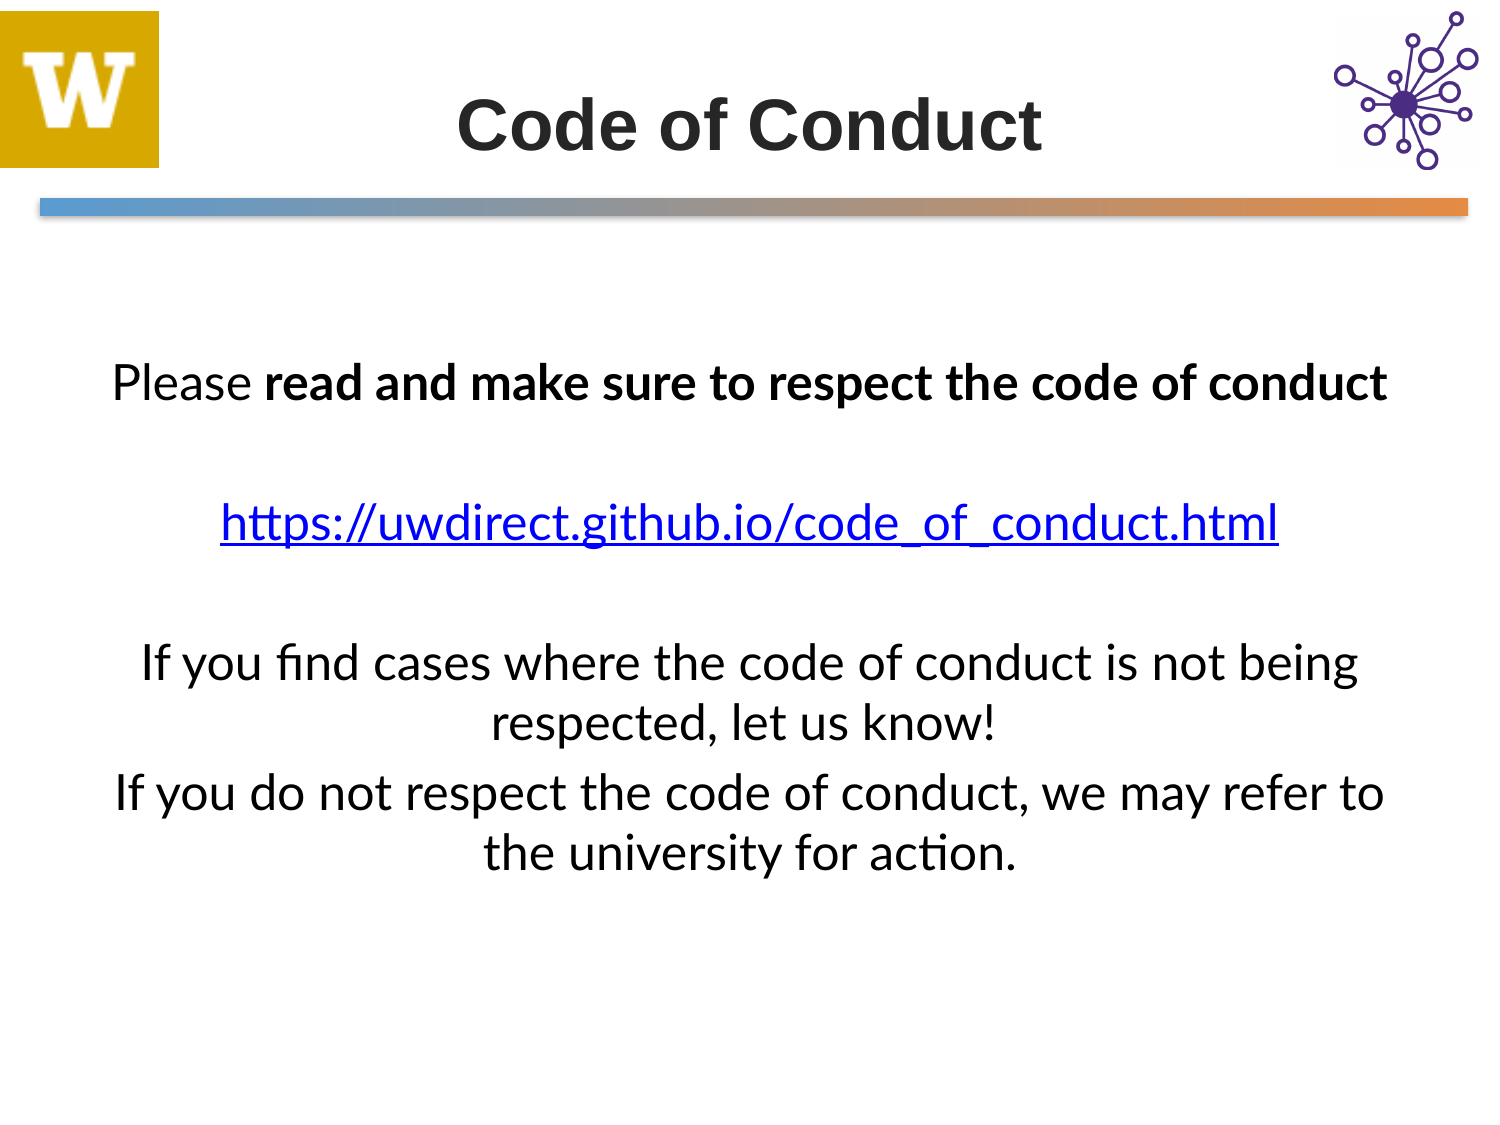

# Code of Conduct

Please read and make sure to respect the code of conduct

https://uwdirect.github.io/code_of_conduct.html

If you find cases where the code of conduct is not being respected, let us know!
If you do not respect the code of conduct, we may refer to the university for action.